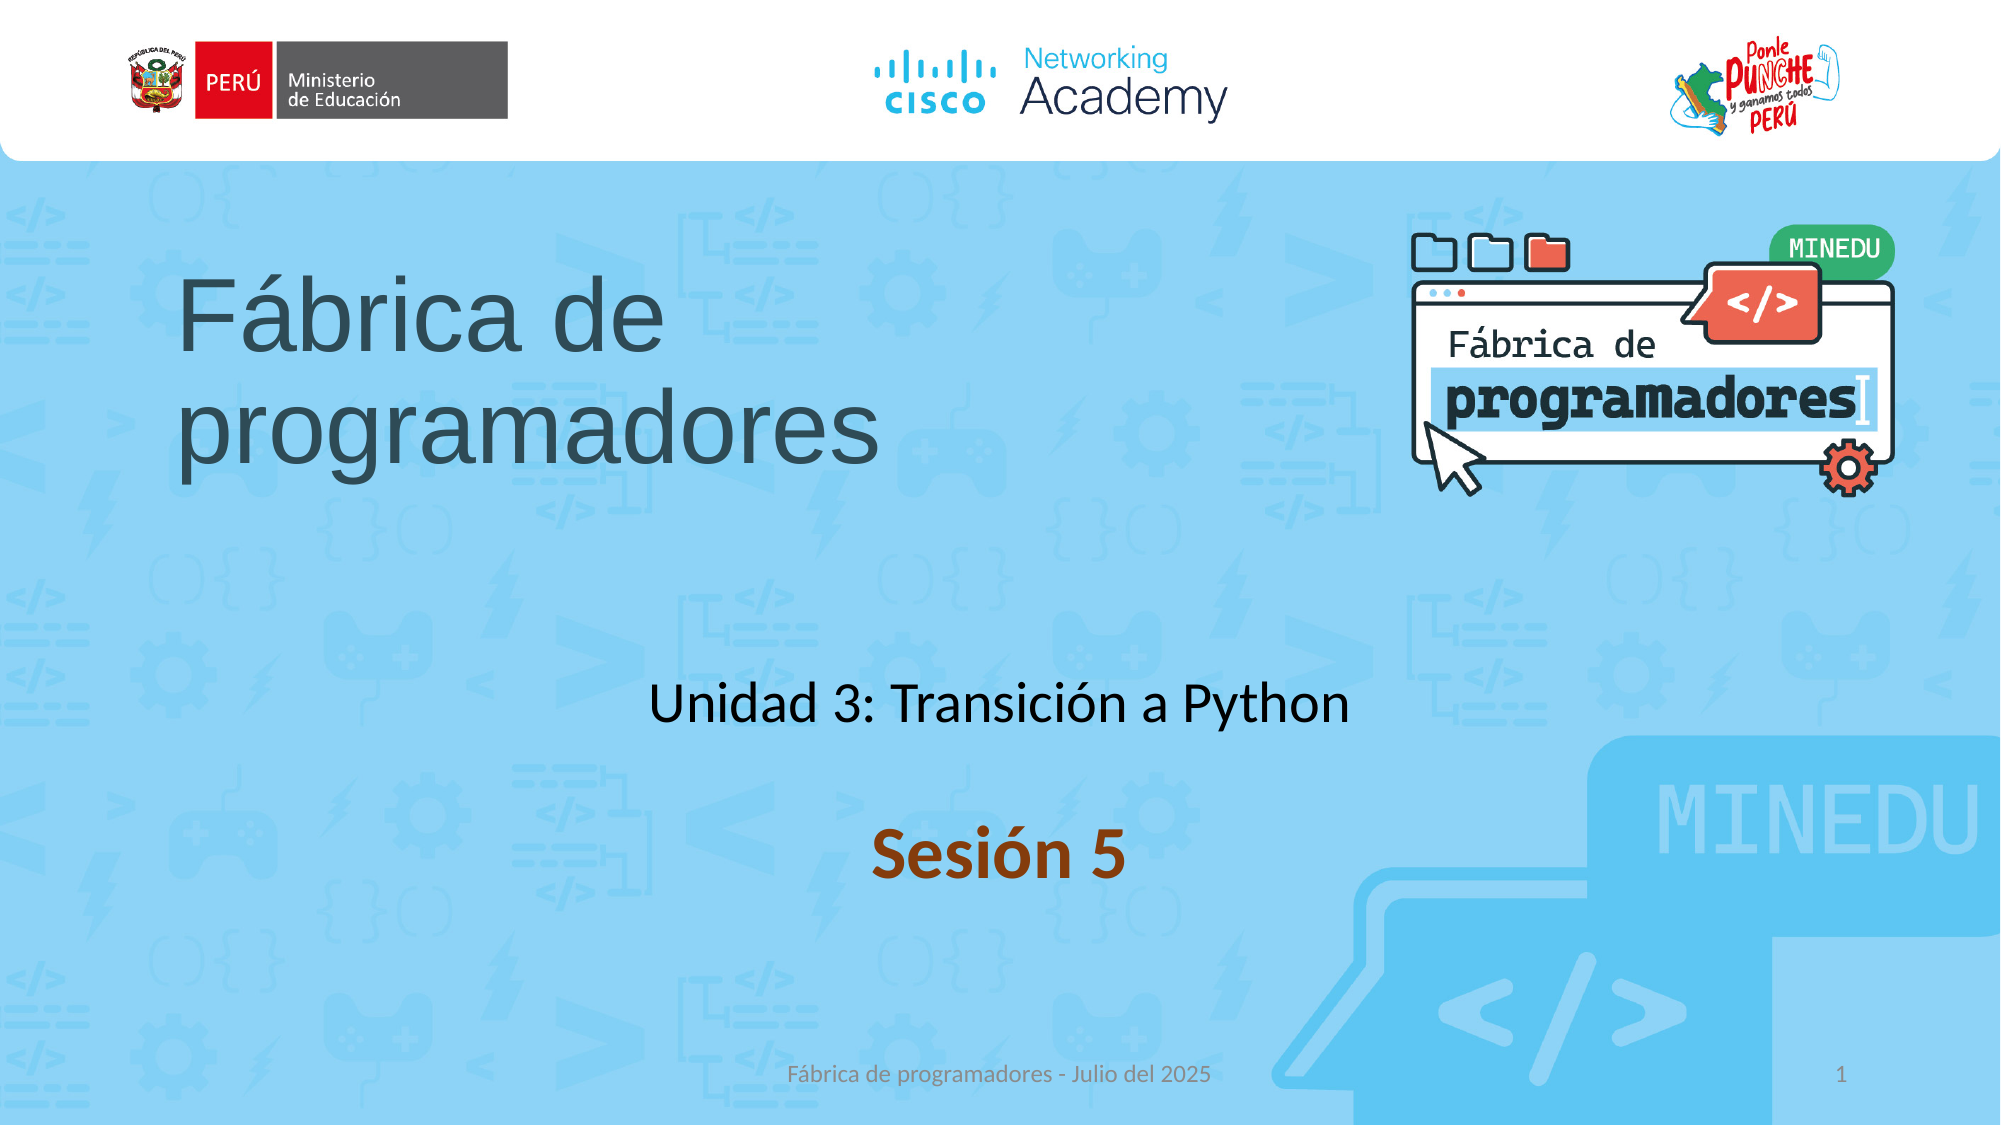

# Fábrica de programadores
Unidad 3: Transición a Python

Sesión 5
Fábrica de programadores - Julio del 2025
1